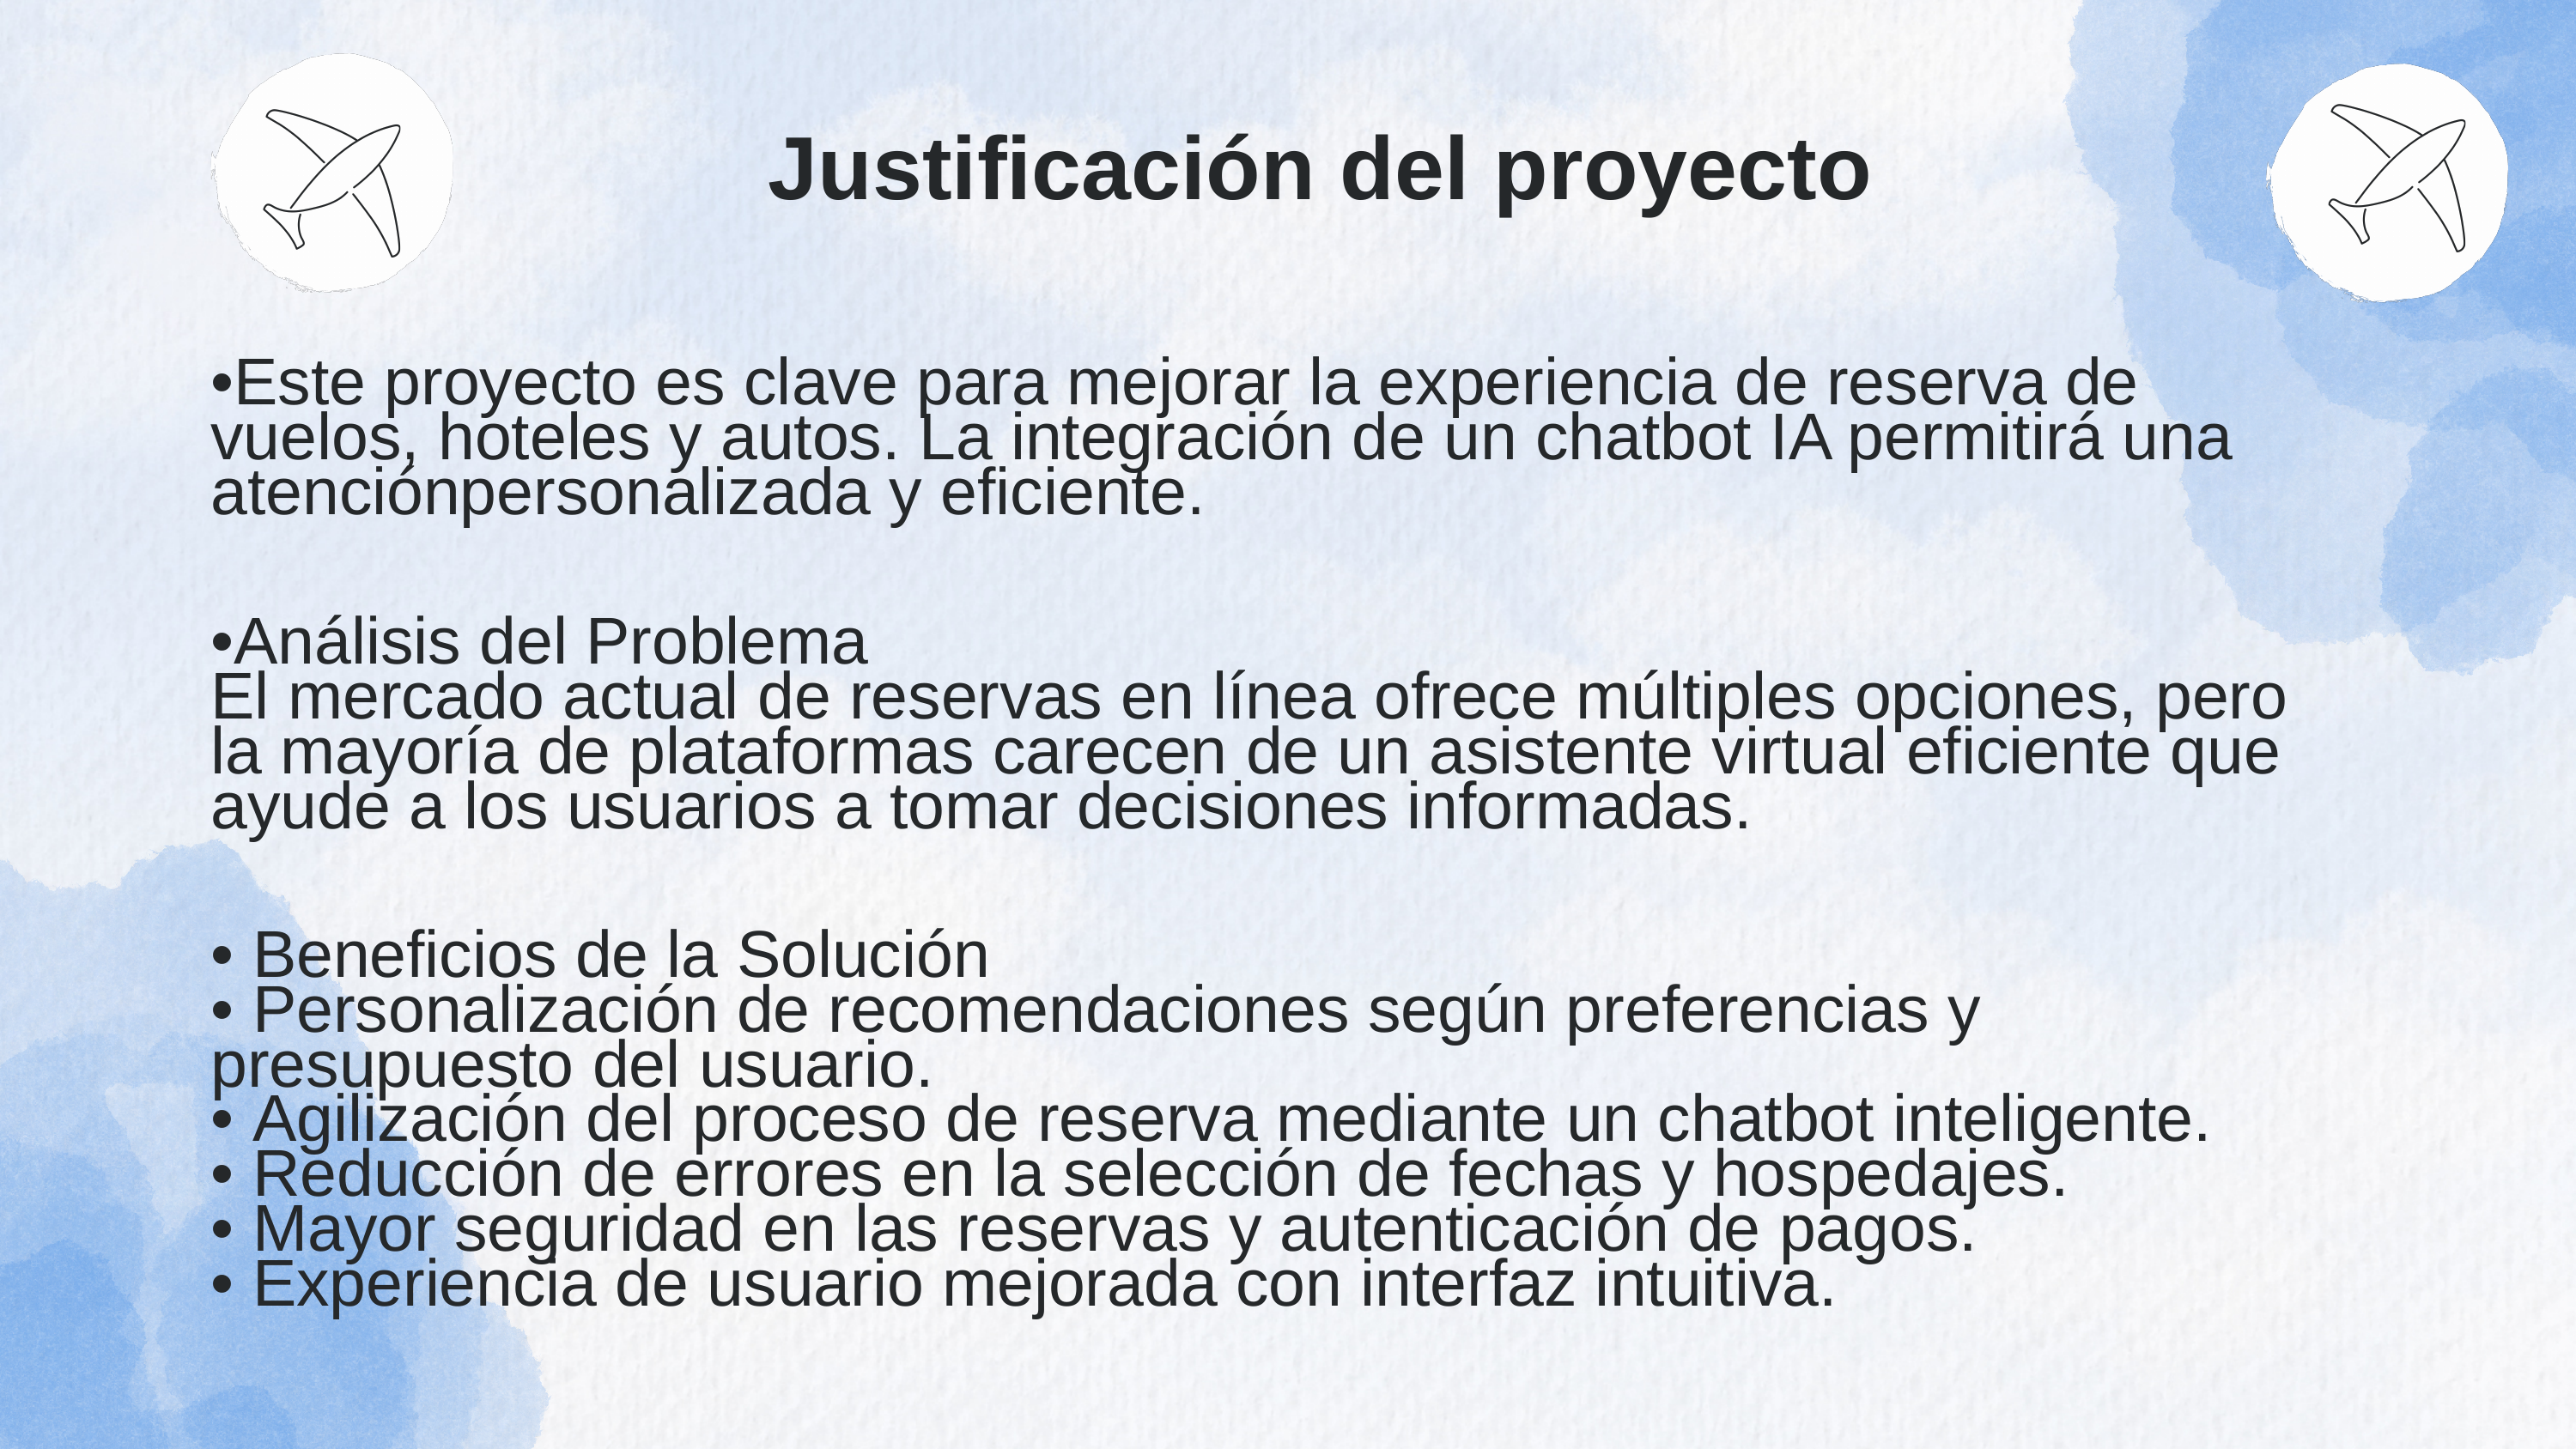

Justificación del proyecto
•Este proyecto es clave para mejorar la experiencia de reserva de vuelos, hoteles y autos. La integración de un chatbot IA permitirá una atenciónpersonalizada y eficiente.

•Análisis del Problema
El mercado actual de reservas en línea ofrece múltiples opciones, pero la mayoría de plataformas carecen de un asistente virtual eficiente que ayude a los usuarios a tomar decisiones informadas.

• Beneficios de la Solución
• Personalización de recomendaciones según preferencias y presupuesto del usuario.
• Agilización del proceso de reserva mediante un chatbot inteligente.
• Reducción de errores en la selección de fechas y hospedajes.
• Mayor seguridad en las reservas y autenticación de pagos.
• Experiencia de usuario mejorada con interfaz intuitiva.